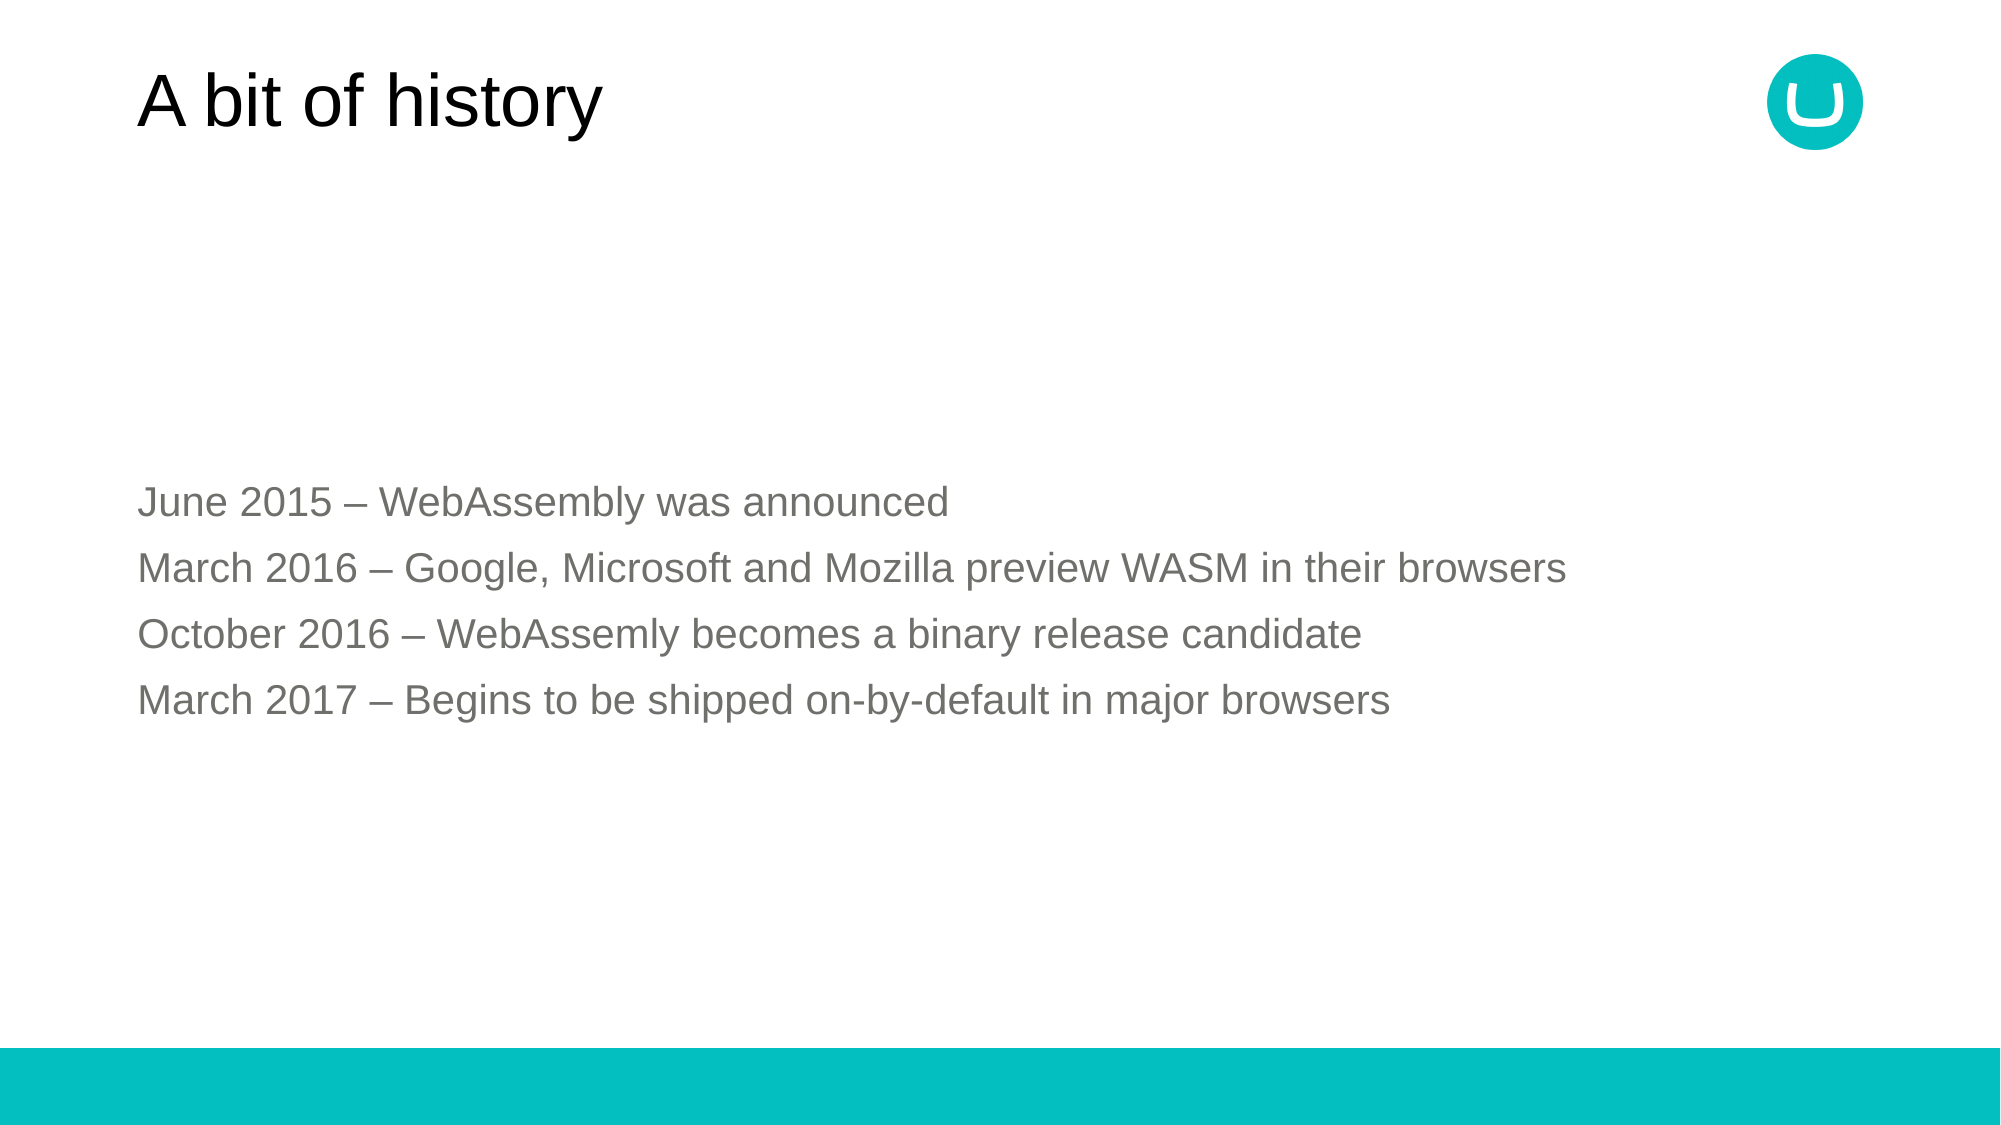

# A bit of history
June 2015 – WebAssembly was announced
March 2016 – Google, Microsoft and Mozilla preview WASM in their browsers
October 2016 – WebAssemly becomes a binary release candidate
March 2017 – Begins to be shipped on-by-default in major browsers